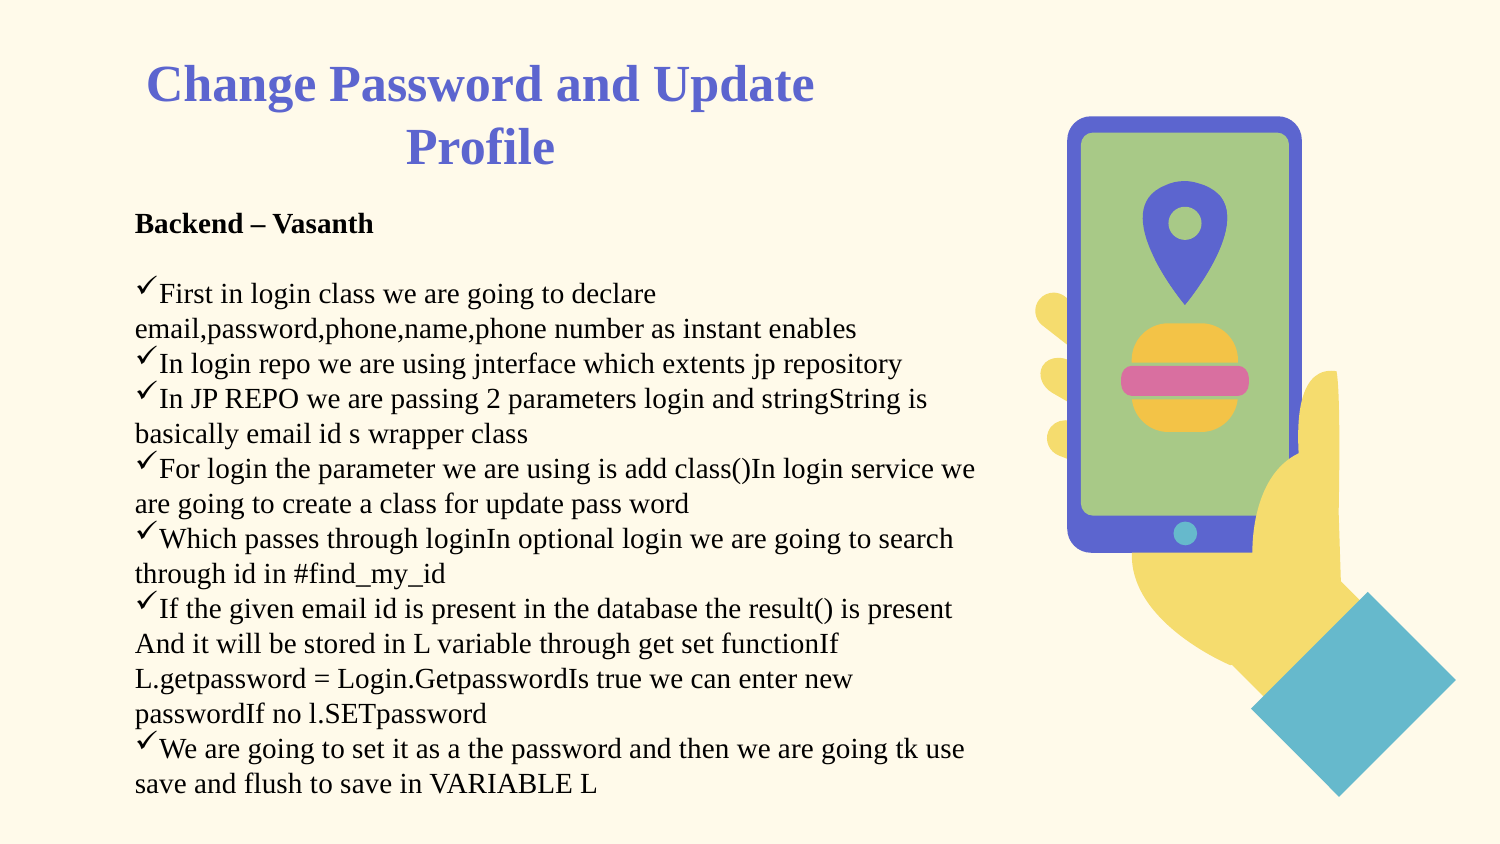

# Change Password and Update Profile

Backend – Vasanth

First in login class we are going to declare email,password,phone,name,phone number as instant enables
In login repo we are using jnterface which extents jp repository
In JP REPO we are passing 2 parameters login and stringString is basically email id s wrapper class
For login the parameter we are using is add class()In login service we are going to create a class for update pass word
Which passes through loginIn optional login we are going to search through id in #find_my_id
If the given email id is present in the database the result() is present And it will be stored in L variable through get set functionIf L.getpassword = Login.GetpasswordIs true we can enter new passwordIf no l.SETpassword
We are going to set it as a the password and then we are going tk use save and flush to save in VARIABLE L